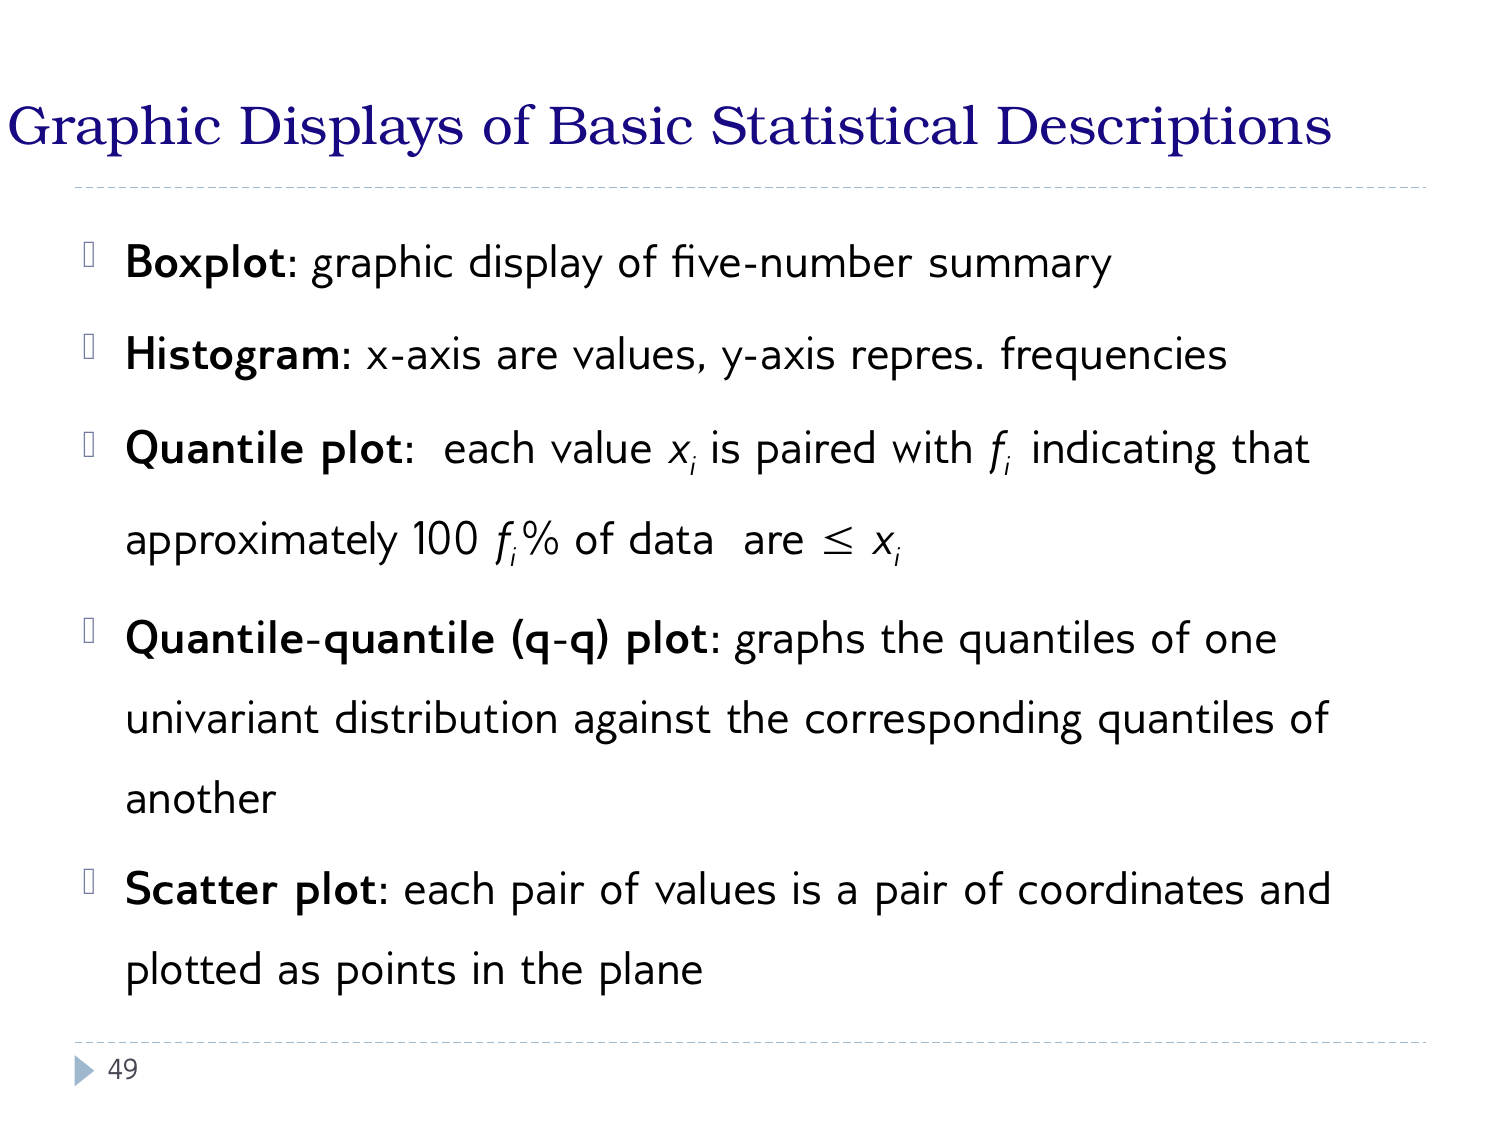

# Graphic Displays of Basic Statistical Descriptions
Boxplot: graphic display of five-number summary
Histogram: x-axis are values, y-axis repres. frequencies
Quantile plot:  each value xi  is paired with fi  indicating that approximately 100 fi % of data  are ≤ xi
Quantile-quantile (q-q) plot: graphs the quantiles of one univariant distribution against the corresponding quantiles of another
Scatter plot: each pair of values is a pair of coordinates and plotted as points in the plane
49